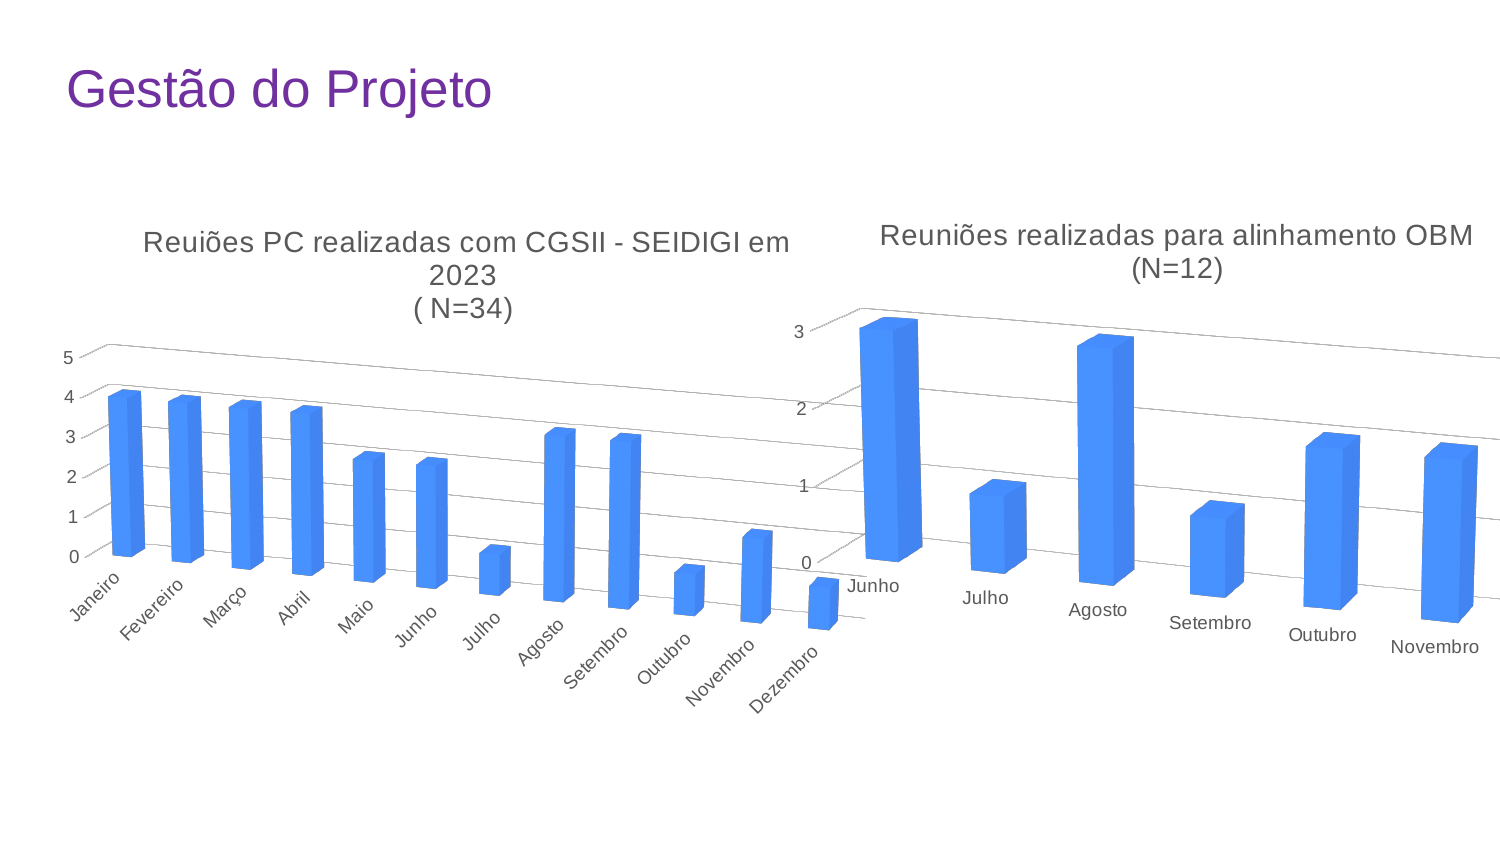

# Gestão do Projeto

[unsupported chart]

[unsupported chart]